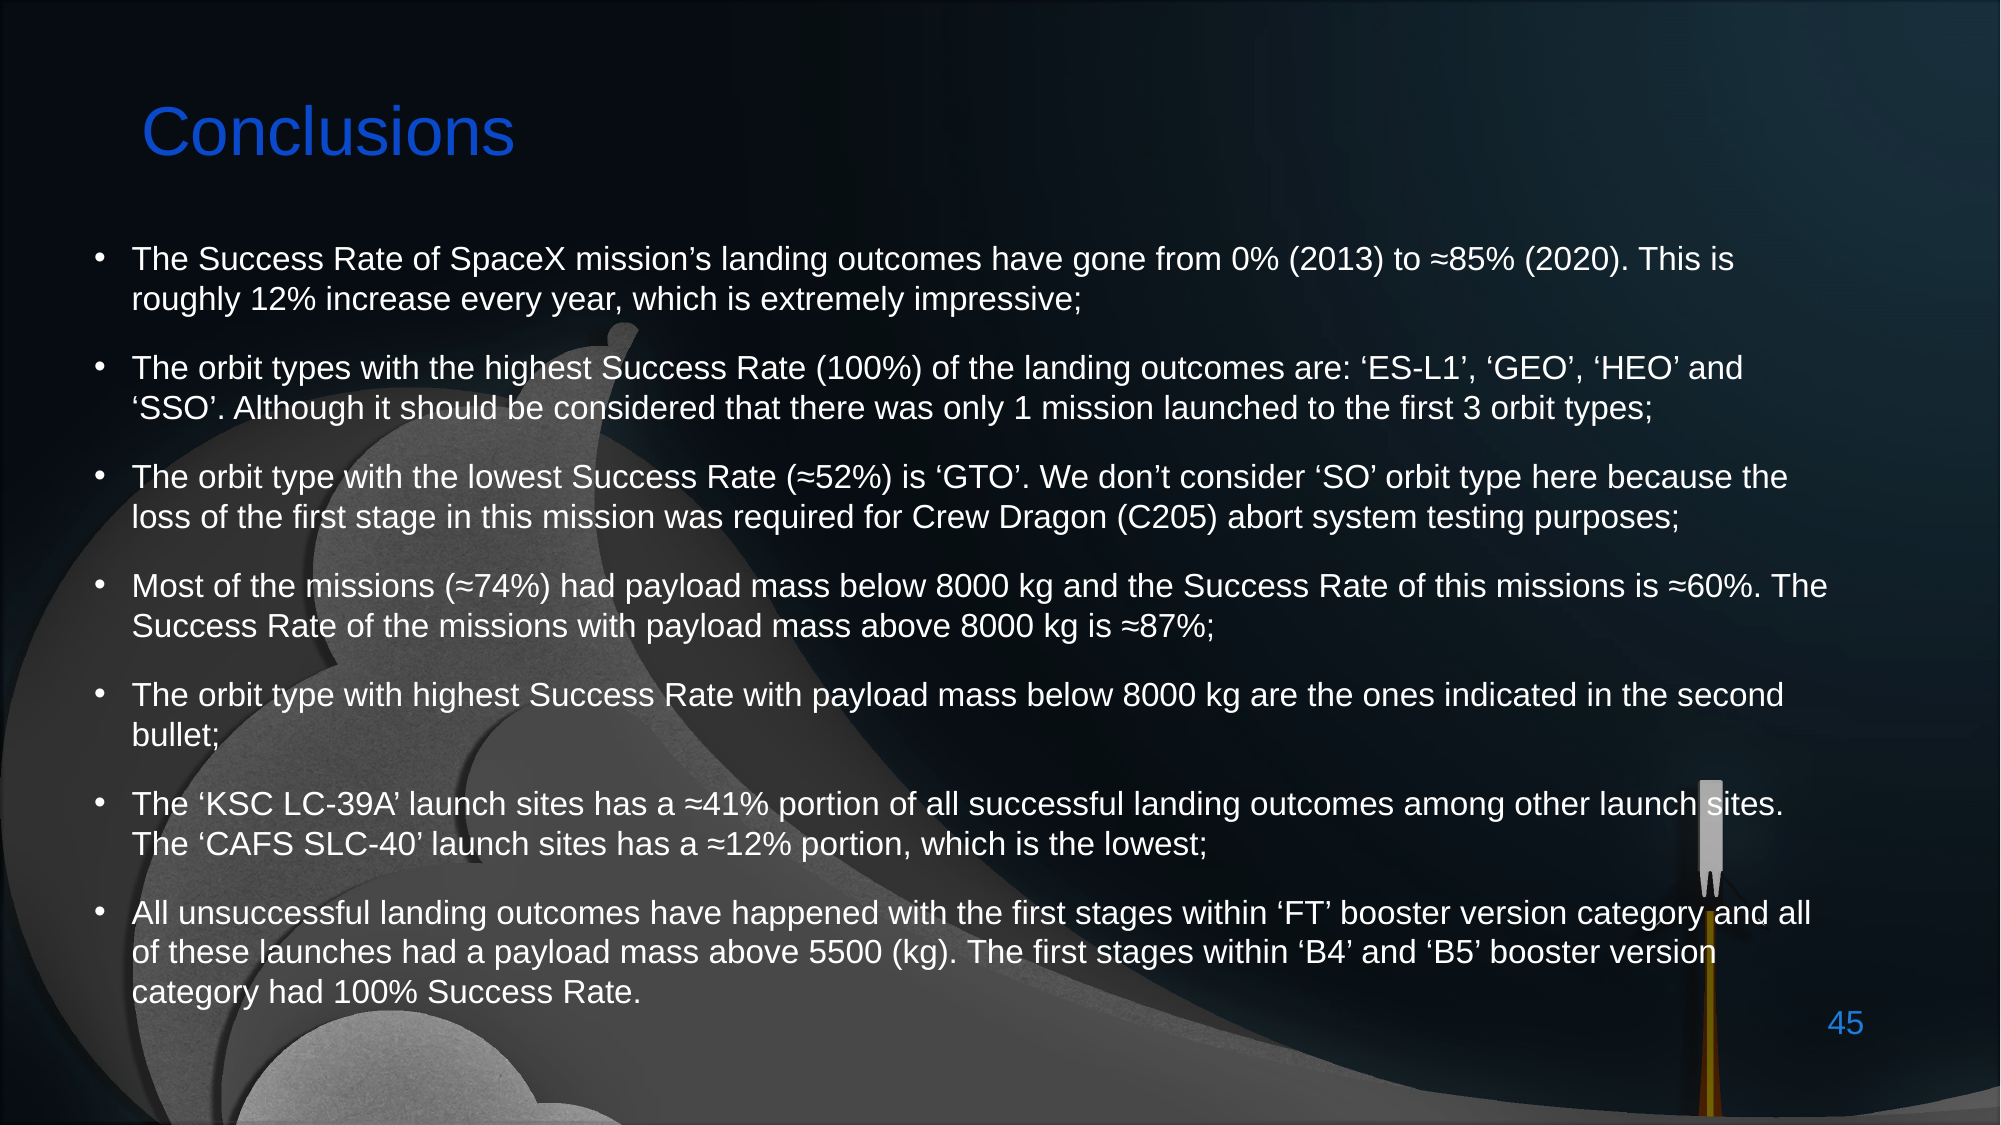

Conclusions
The Success Rate of SpaceX mission’s landing outcomes have gone from 0% (2013) to ≈85% (2020). This is roughly 12% increase every year, which is extremely impressive;
The orbit types with the highest Success Rate (100%) of the landing outcomes are: ‘ES-L1’, ‘GEO’, ‘HEO’ and ‘SSO’. Although it should be considered that there was only 1 mission launched to the first 3 orbit types;
The orbit type with the lowest Success Rate (≈52%) is ‘GTO’. We don’t consider ‘SO’ orbit type here because the loss of the first stage in this mission was required for Crew Dragon (C205) abort system testing purposes;
Most of the missions (≈74%) had payload mass below 8000 kg and the Success Rate of this missions is ≈60%. The Success Rate of the missions with payload mass above 8000 kg is ≈87%;
The orbit type with highest Success Rate with payload mass below 8000 kg are the ones indicated in the second bullet;
The ‘KSC LC-39A’ launch sites has a ≈41% portion of all successful landing outcomes among other launch sites. The ‘CAFS SLC-40’ launch sites has a ≈12% portion, which is the lowest;
All unsuccessful landing outcomes have happened with the first stages within ‘FT’ booster version category and all of these launches had a payload mass above 5500 (kg). The first stages within ‘B4’ and ‘B5’ booster version category had 100% Success Rate.

45